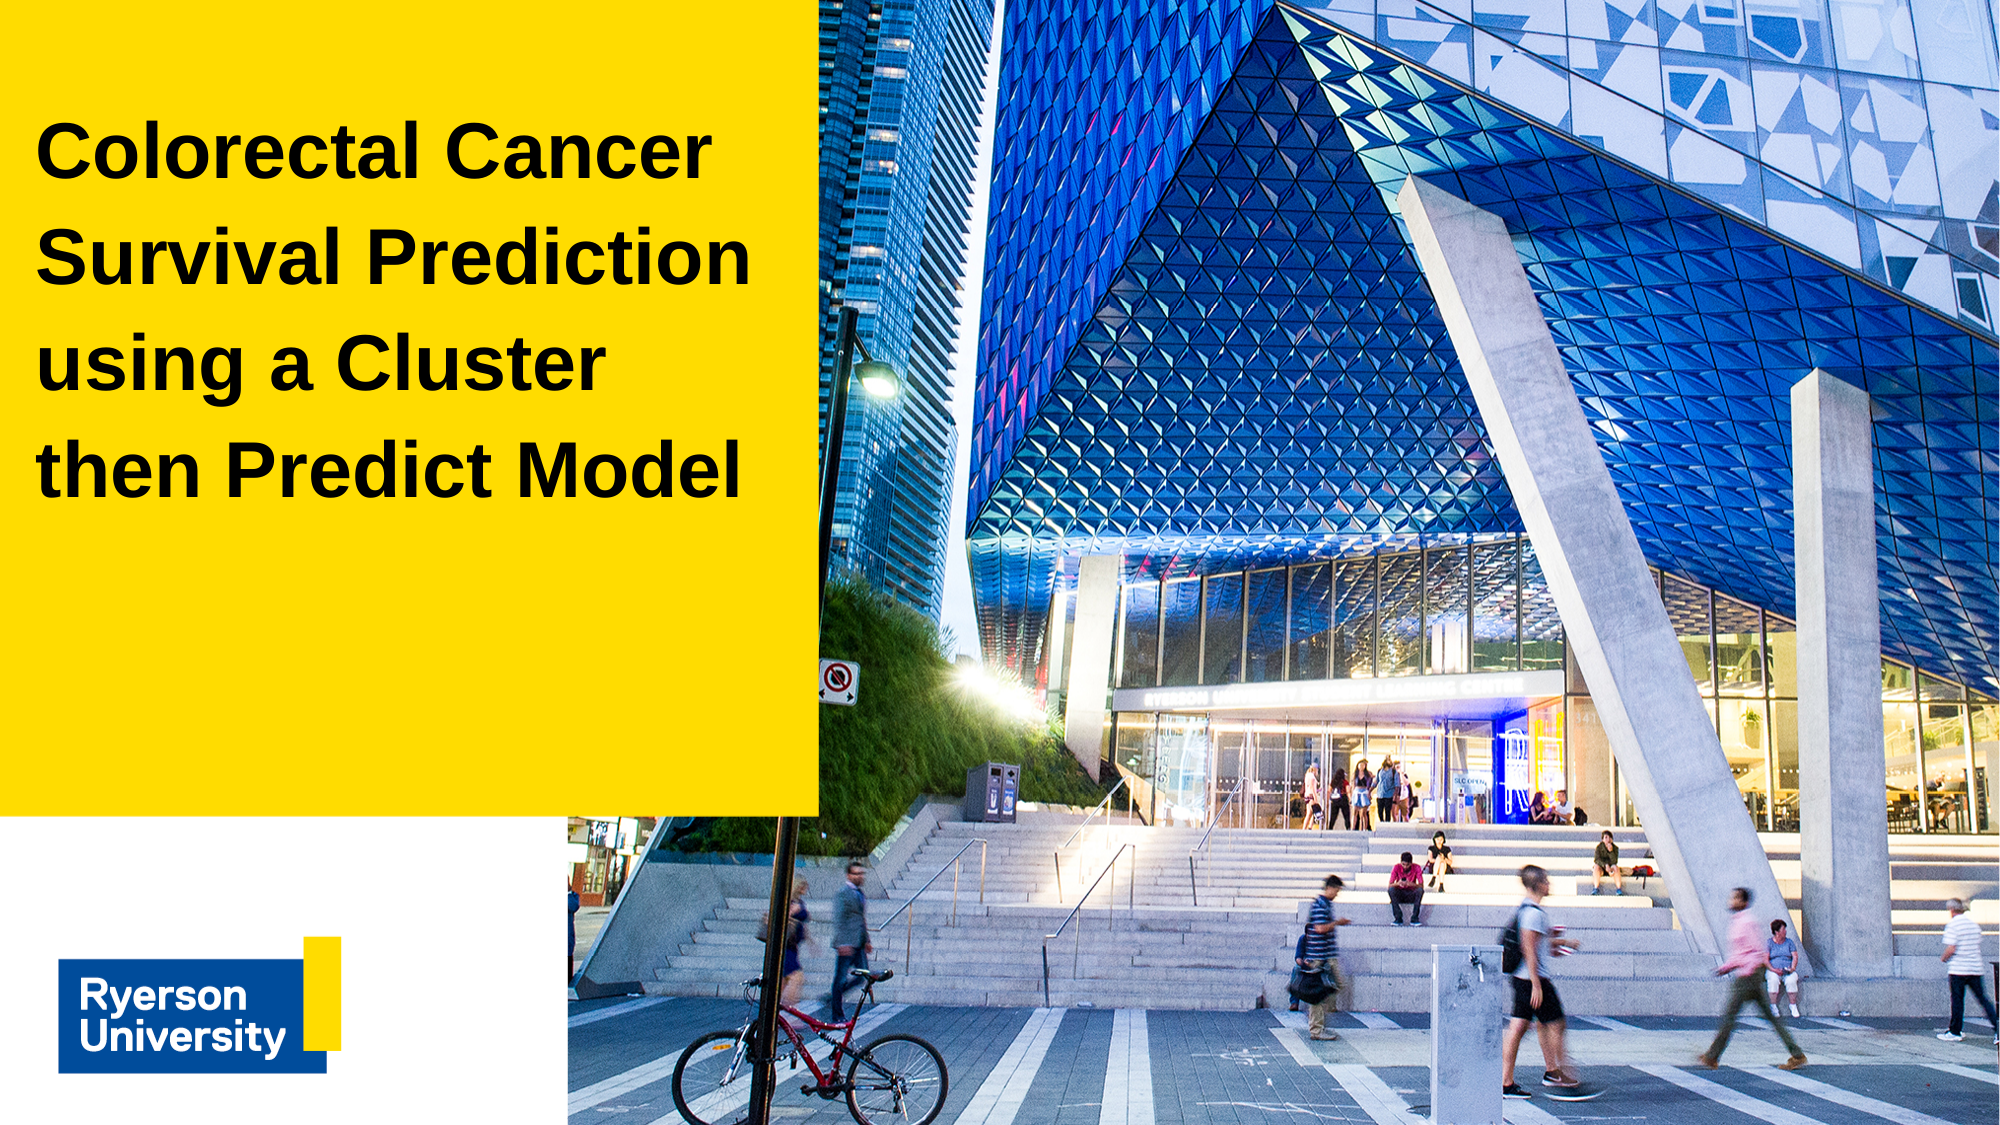

# Colorectal Cancer Survival Prediction using a Cluster then Predict Model